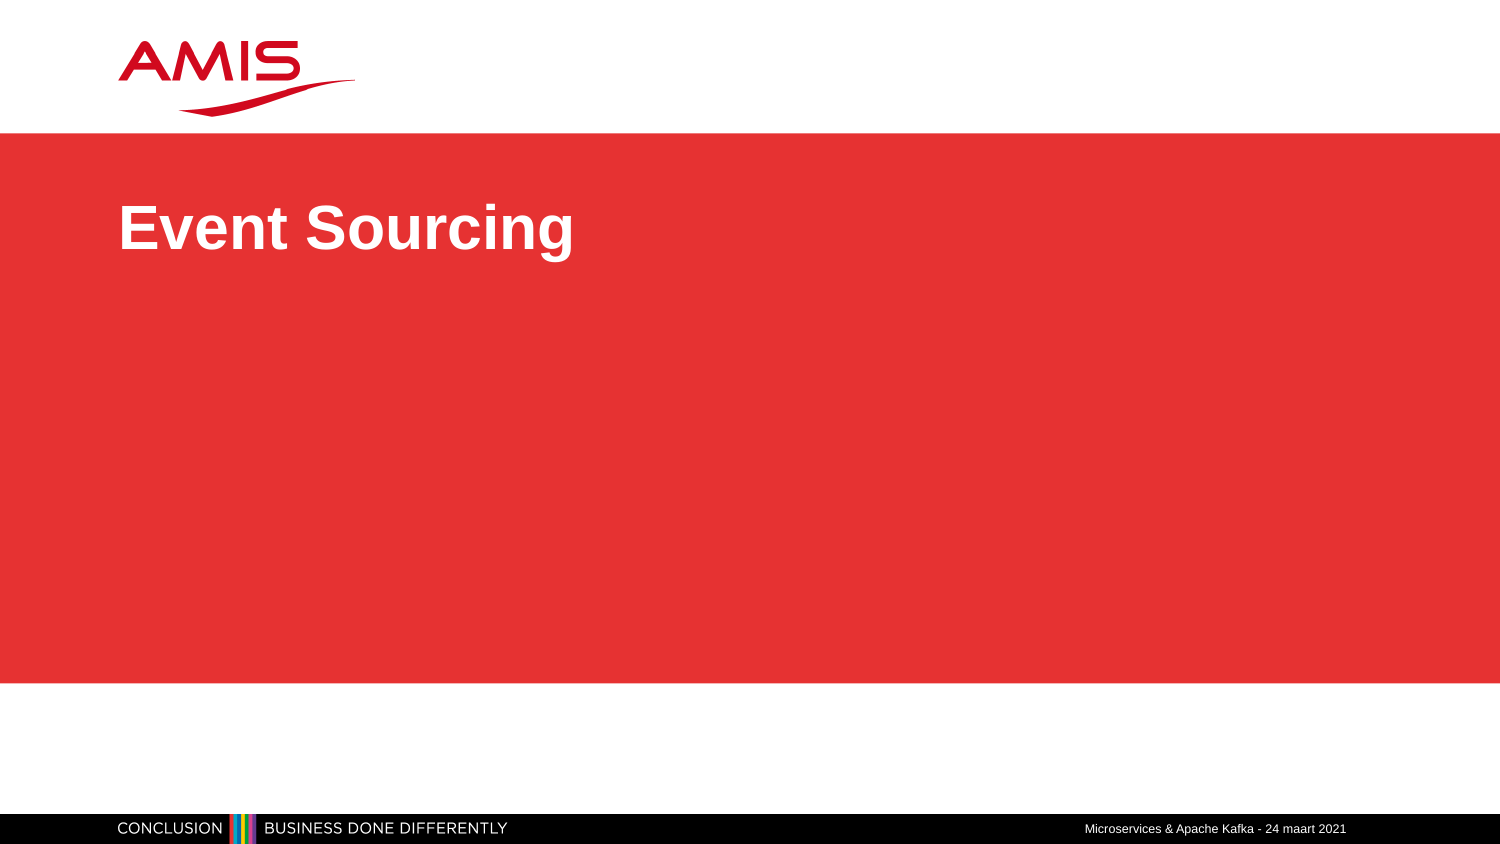

# Event Sourcing
Microservices & Apache Kafka - 24 maart 2021